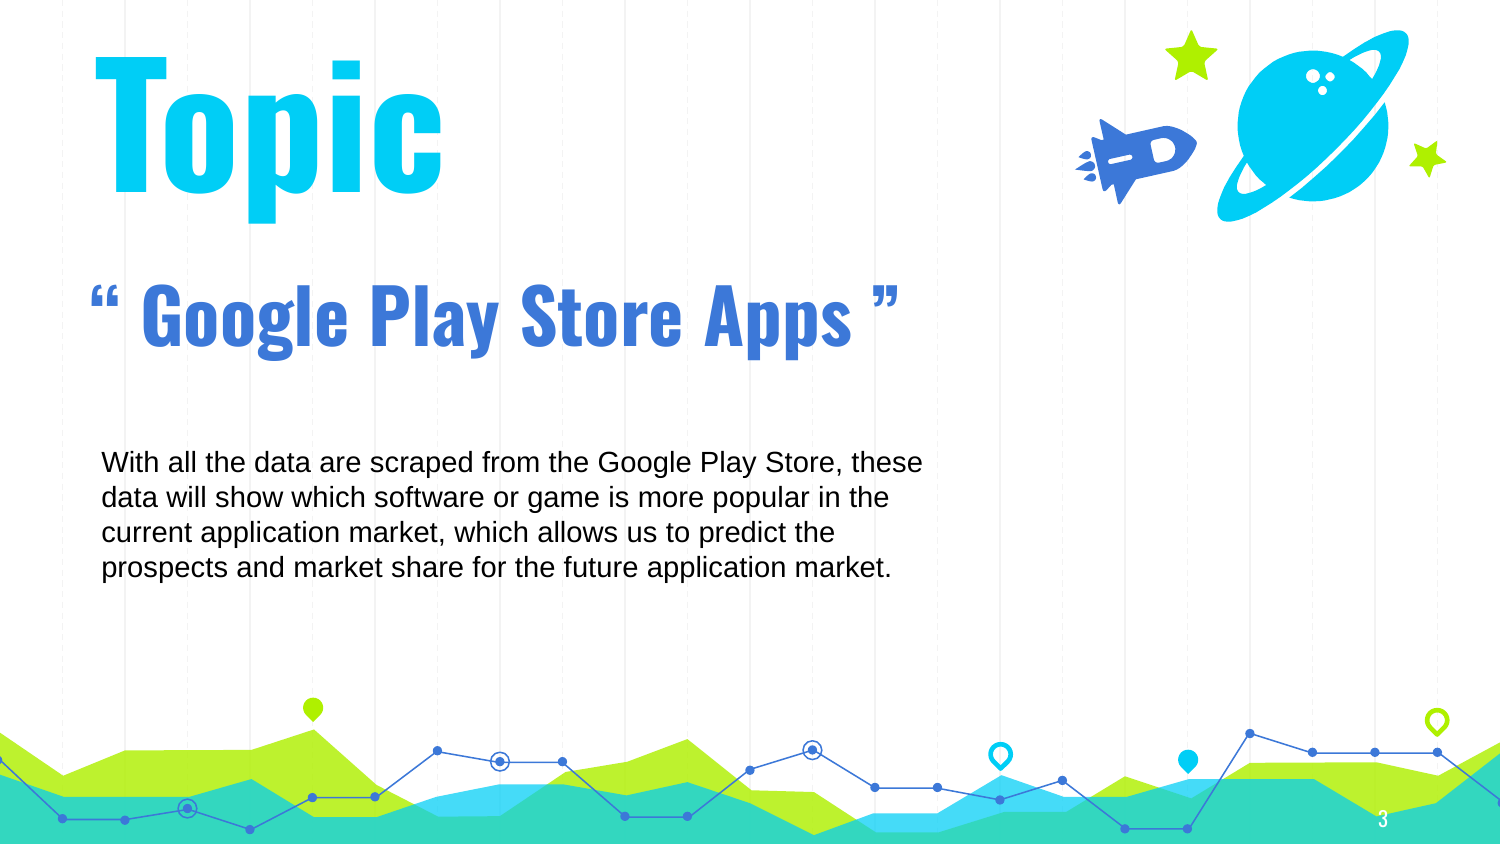

Topic

 “ Google Play Store Apps ”
With all the data are scraped from the Google Play Store, these data will show which software or game is more popular in the current application market, which allows us to predict the prospects and market share for the future application market.
3